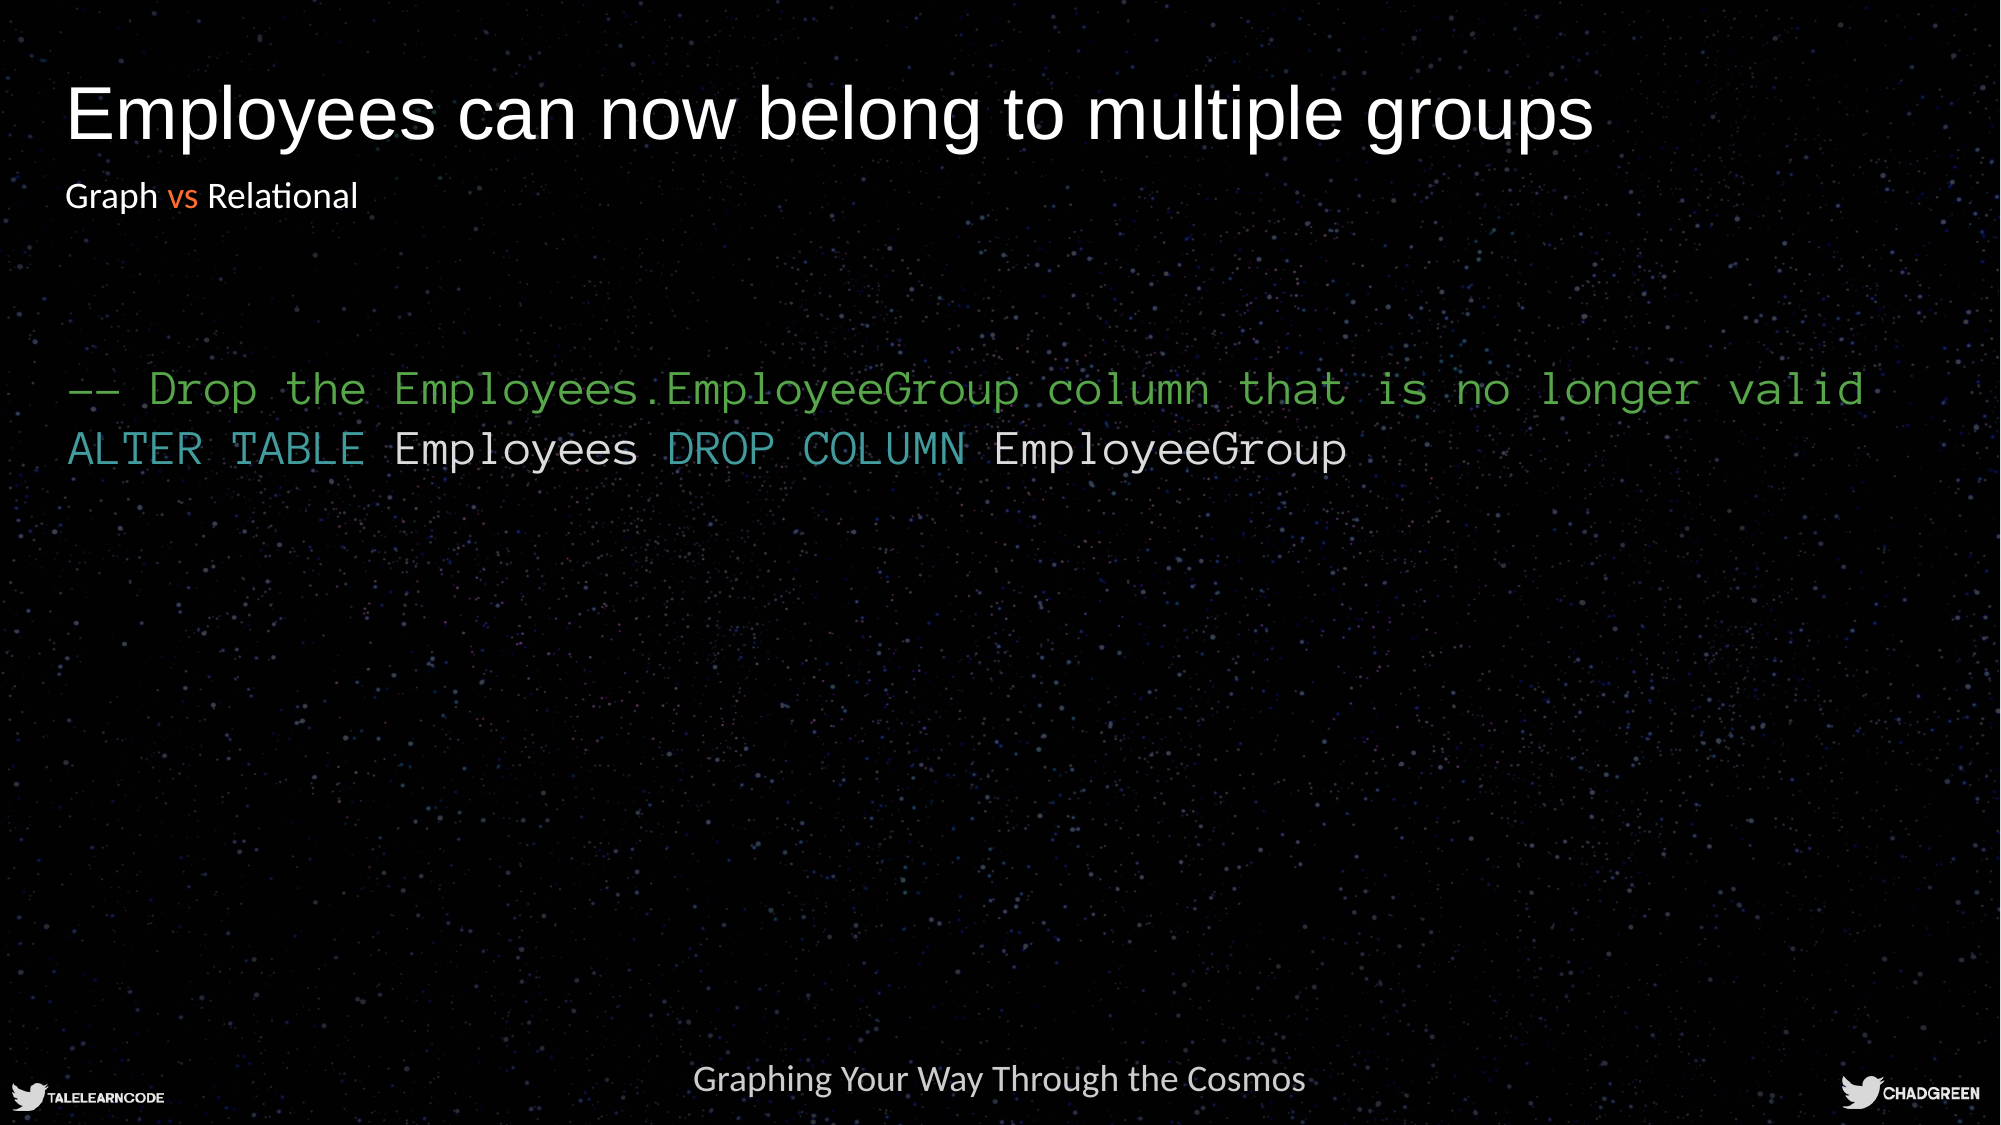

# Employees can now belong to multiple groups
Graph vs Relational
-- Drop the Employees.EmployeeGroup column that is no longer valid
ALTER TABLE Employees DROP COLUMN EmployeeGroup